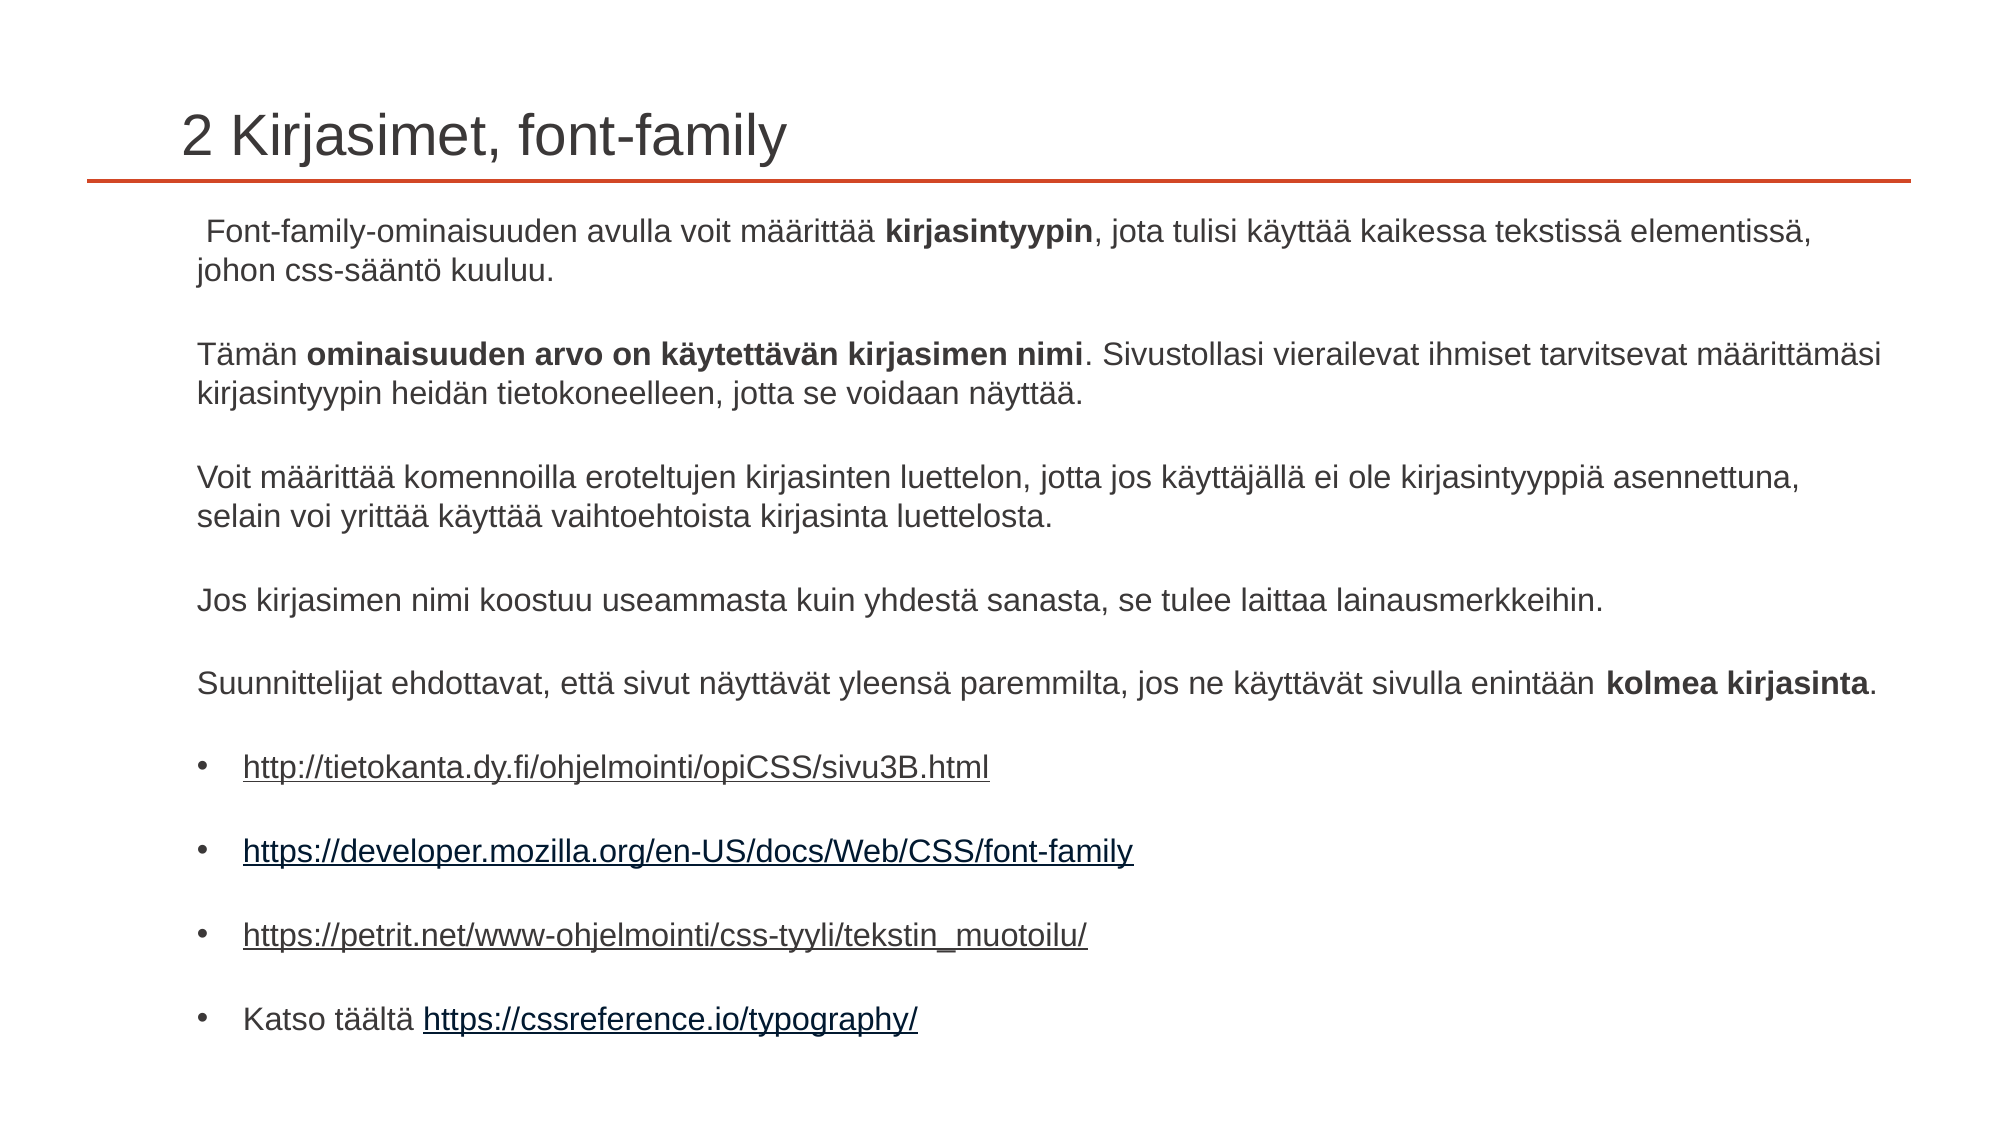

# 2 Kirjasimet, font-family
 Font-family-ominaisuuden avulla voit määrittää kirjasintyypin, jota tulisi käyttää kaikessa tekstissä elementissä, johon css-sääntö kuuluu.
Tämän ominaisuuden arvo on käytettävän kirjasimen nimi. Sivustollasi vierailevat ihmiset tarvitsevat määrittämäsi kirjasintyypin heidän tietokoneelleen, jotta se voidaan näyttää.
Voit määrittää komennoilla eroteltujen kirjasinten luettelon, jotta jos käyttäjällä ei ole kirjasintyyppiä asennettuna, selain voi yrittää käyttää vaihtoehtoista kirjasinta luettelosta.
Jos kirjasimen nimi koostuu useammasta kuin yhdestä sanasta, se tulee laittaa lainausmerkkeihin.
Suunnittelijat ehdottavat, että sivut näyttävät yleensä paremmilta, jos ne käyttävät sivulla enintään kolmea kirjasinta.
http://tietokanta.dy.fi/ohjelmointi/opiCSS/sivu3B.html
https://developer.mozilla.org/en-US/docs/Web/CSS/font-family
https://petrit.net/www-ohjelmointi/css-tyyli/tekstin_muotoilu/
Katso täältä https://cssreference.io/typography/